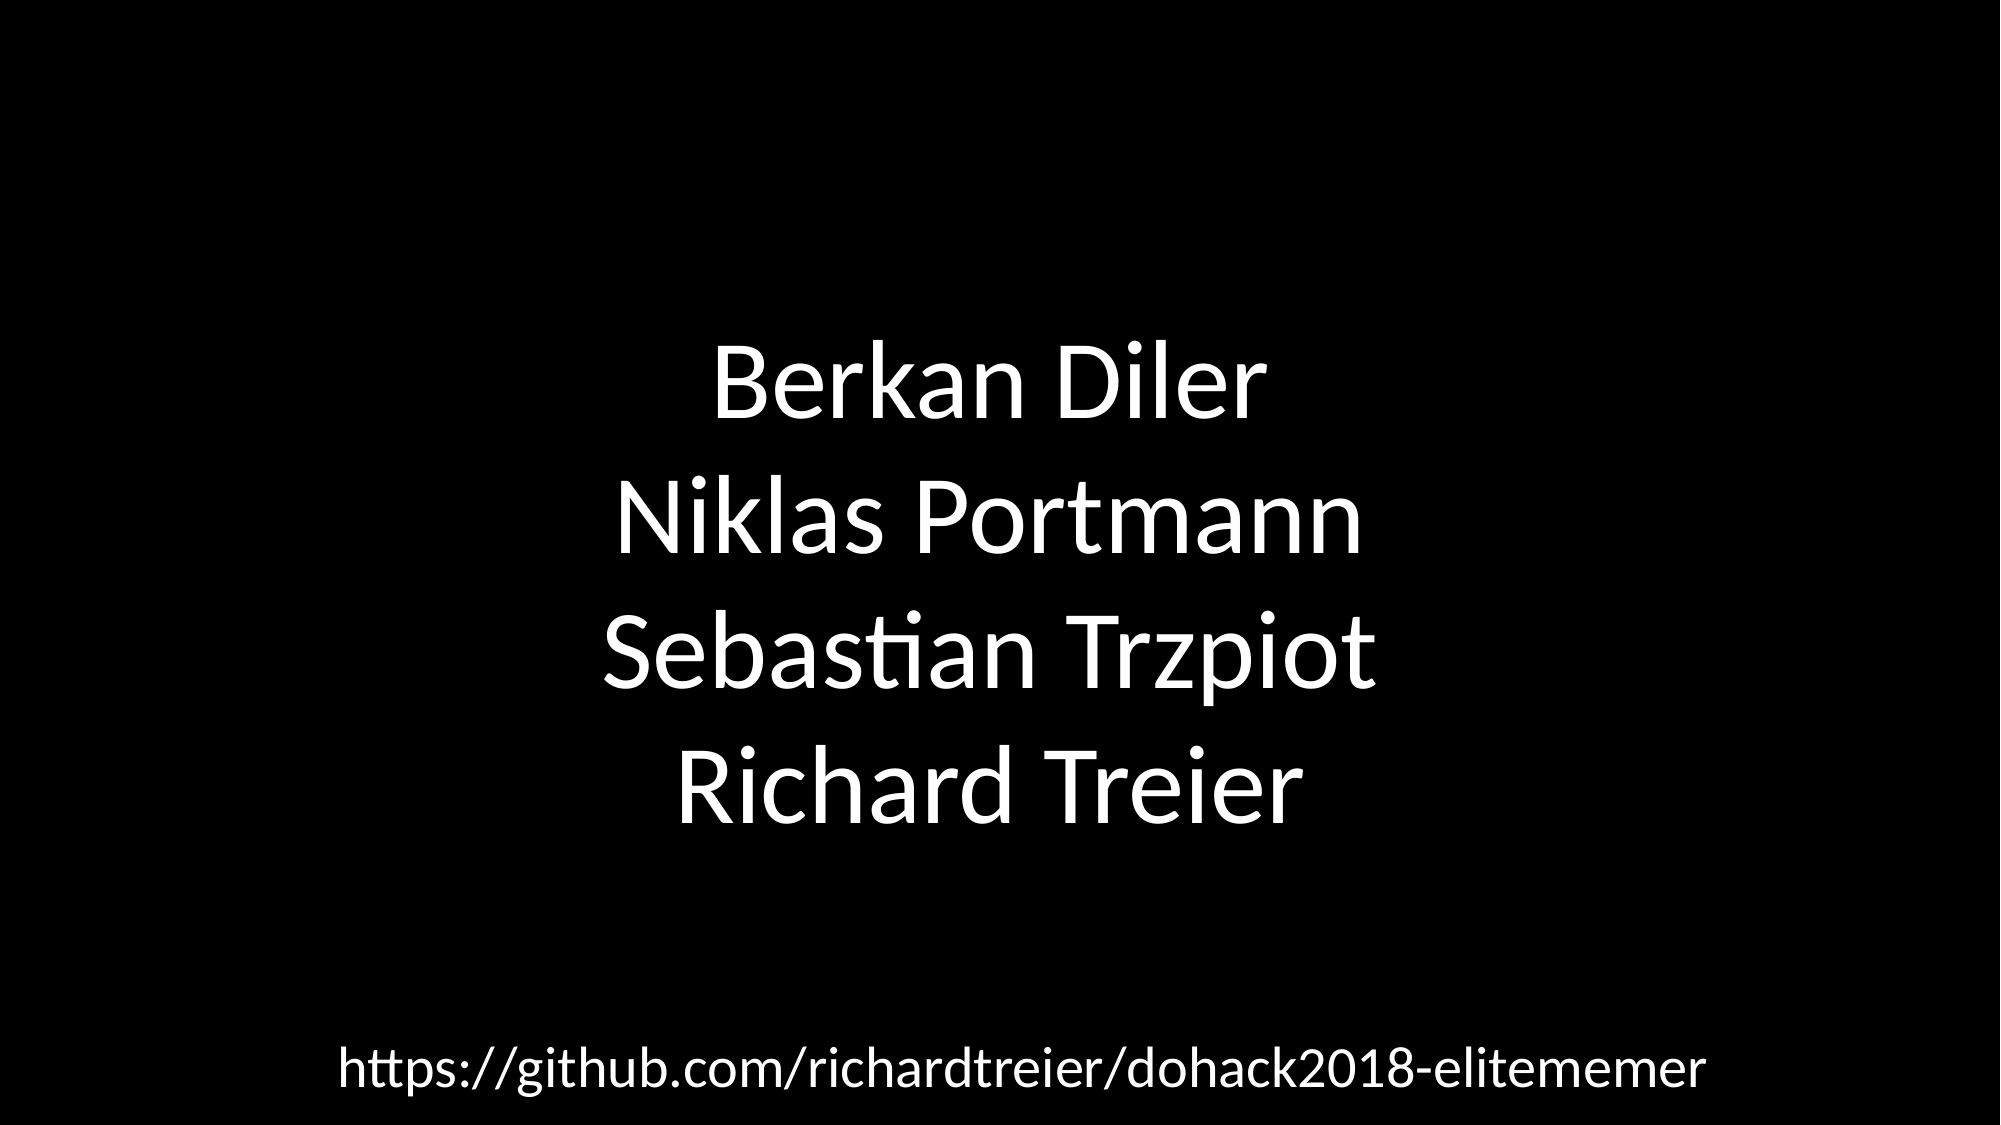

# Berkan Diler Niklas Portmann Sebastian Trzpiot Richard Treier
https://github.com/richardtreier/dohack2018-elitememer